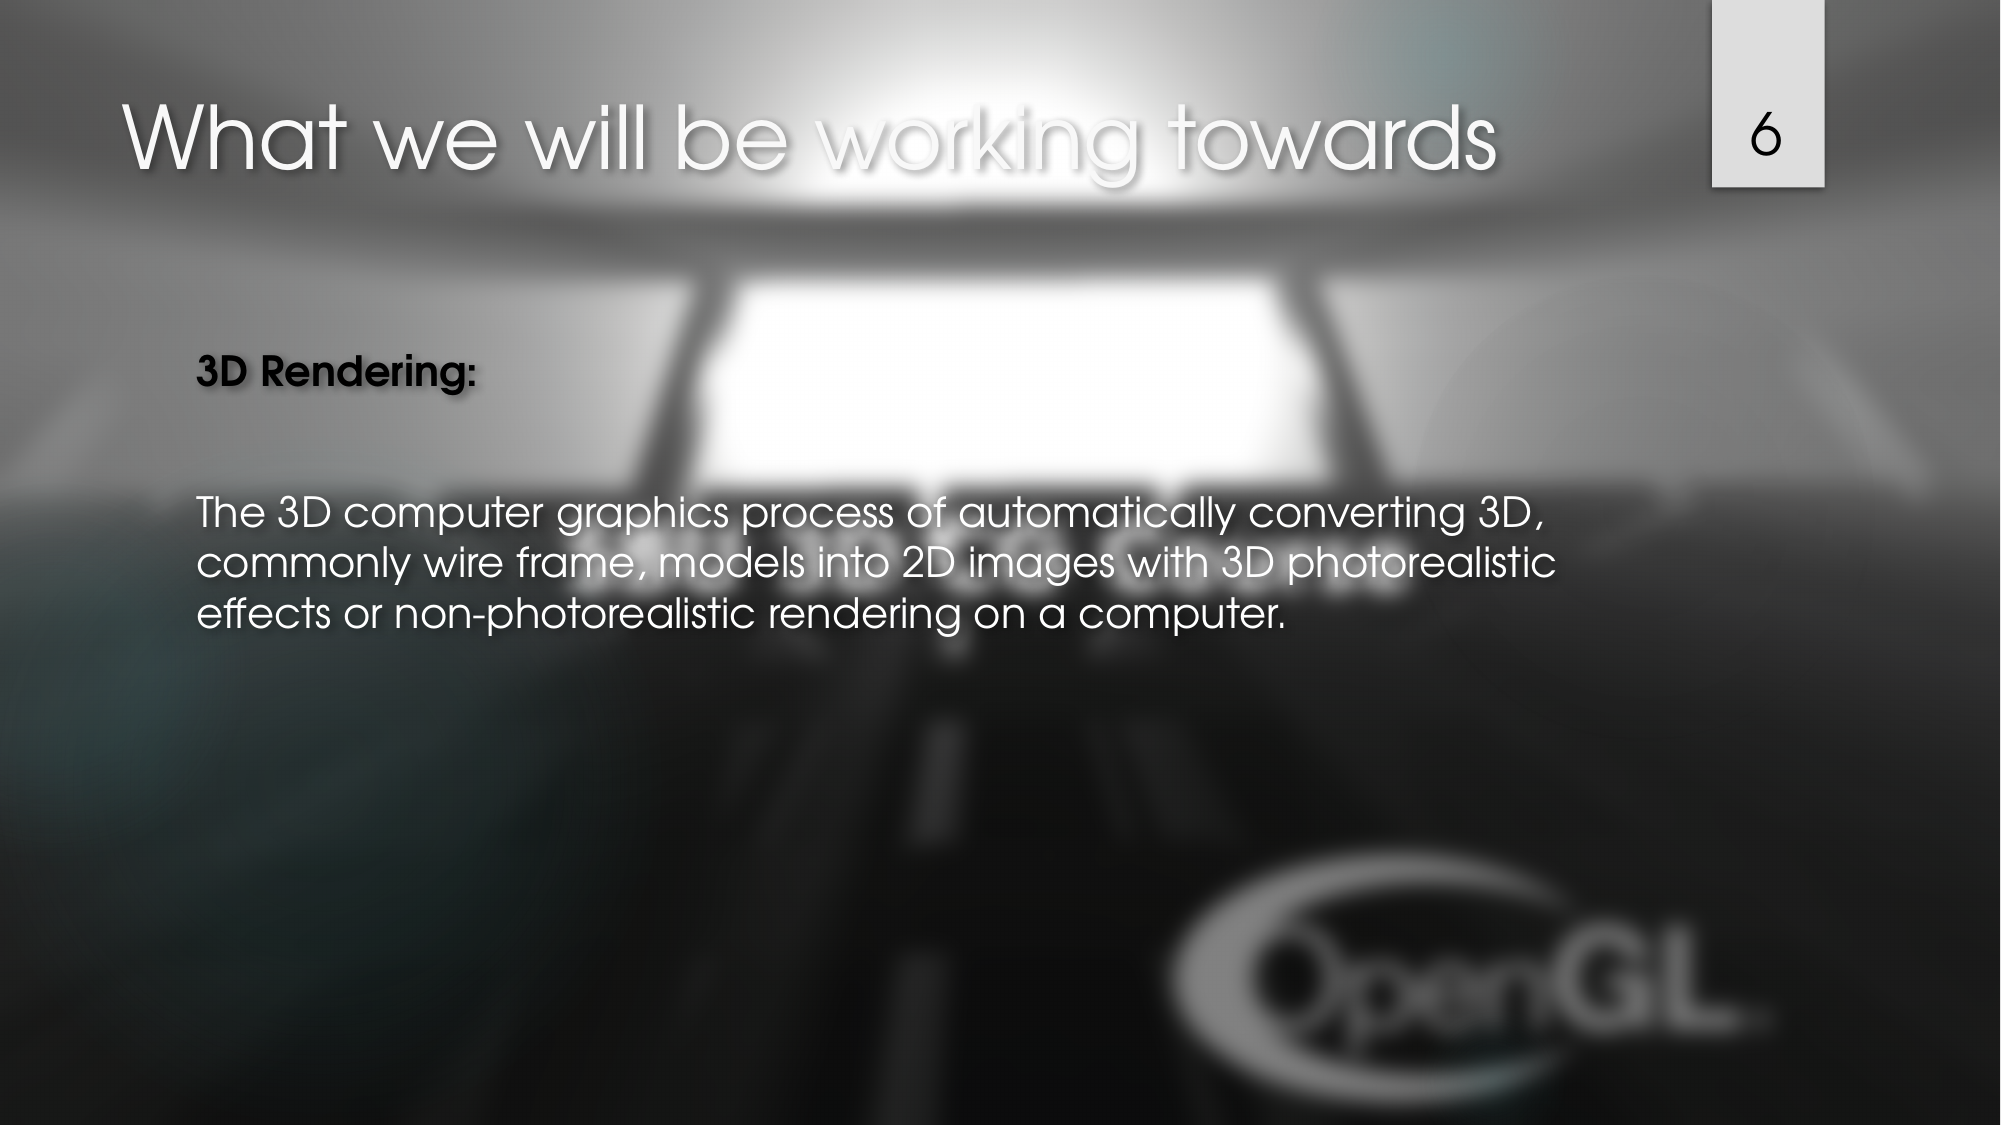

6
# What we will be working towards
3D Rendering:

The 3D computer graphics process of automatically converting 3D, commonly wire frame, models into 2D images with 3D photorealistic effects or non-photorealistic rendering on a computer.